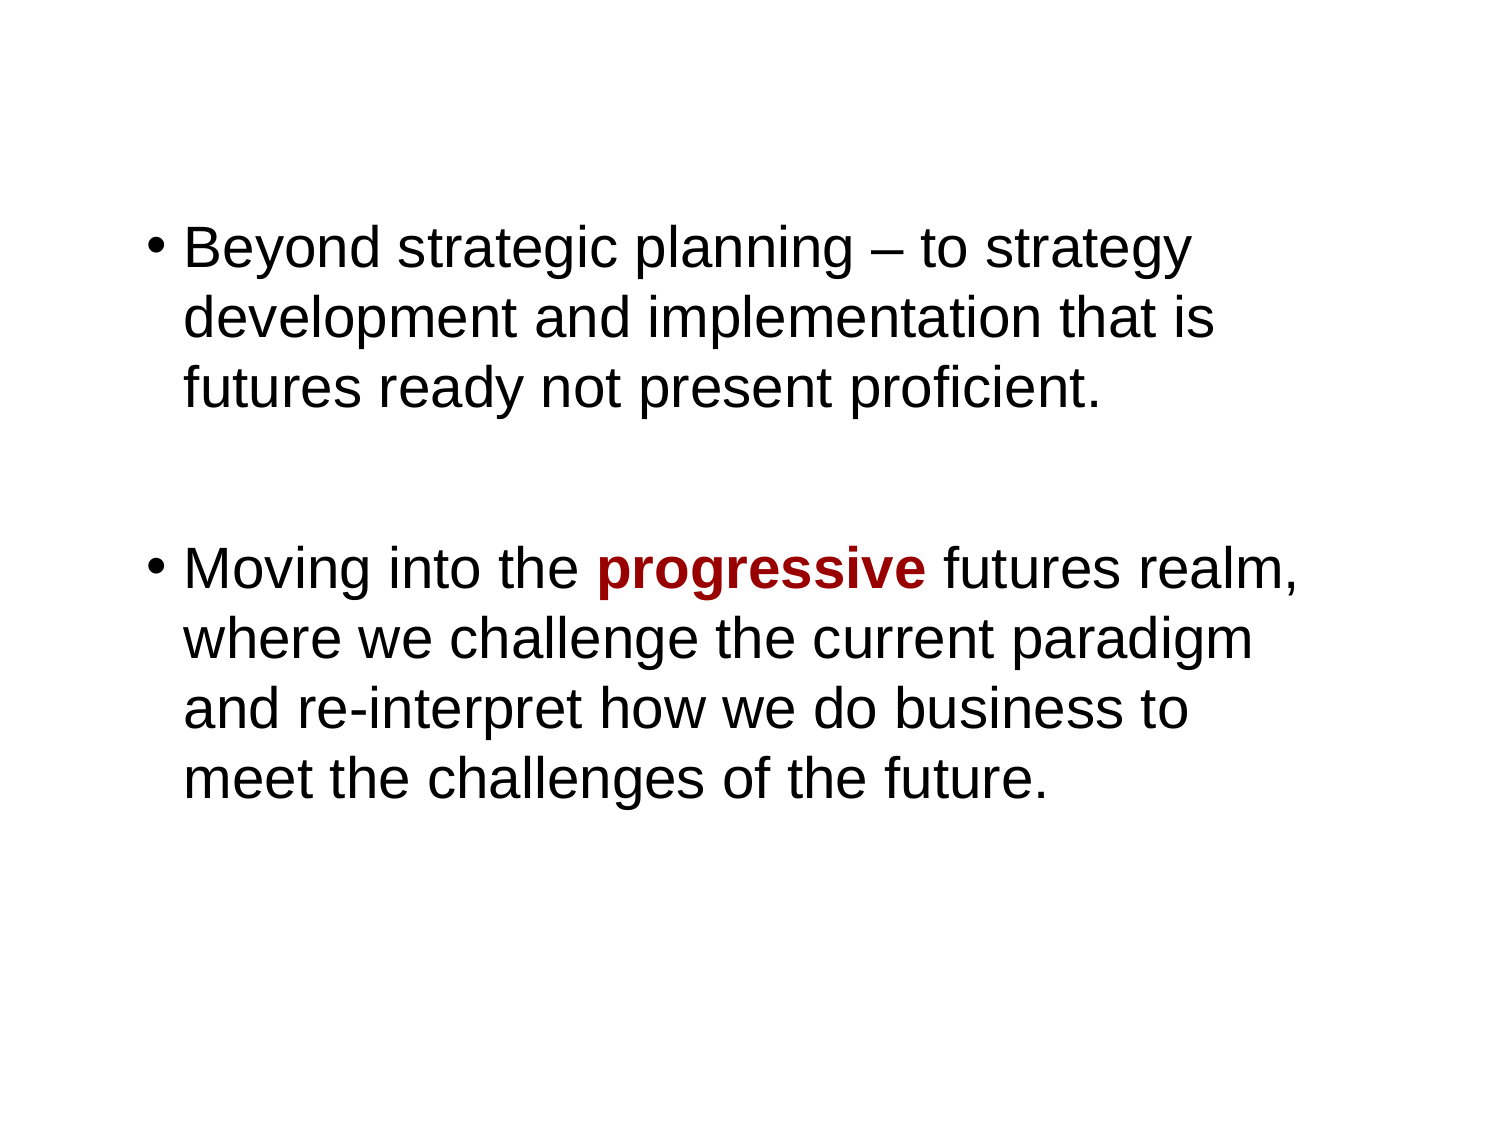

Beyond strategic planning – to strategy development and implementation that is futures ready not present proficient.

Moving into the progressive futures realm, where we challenge the current paradigm and re-interpret how we do business to meet the challenges of the future.